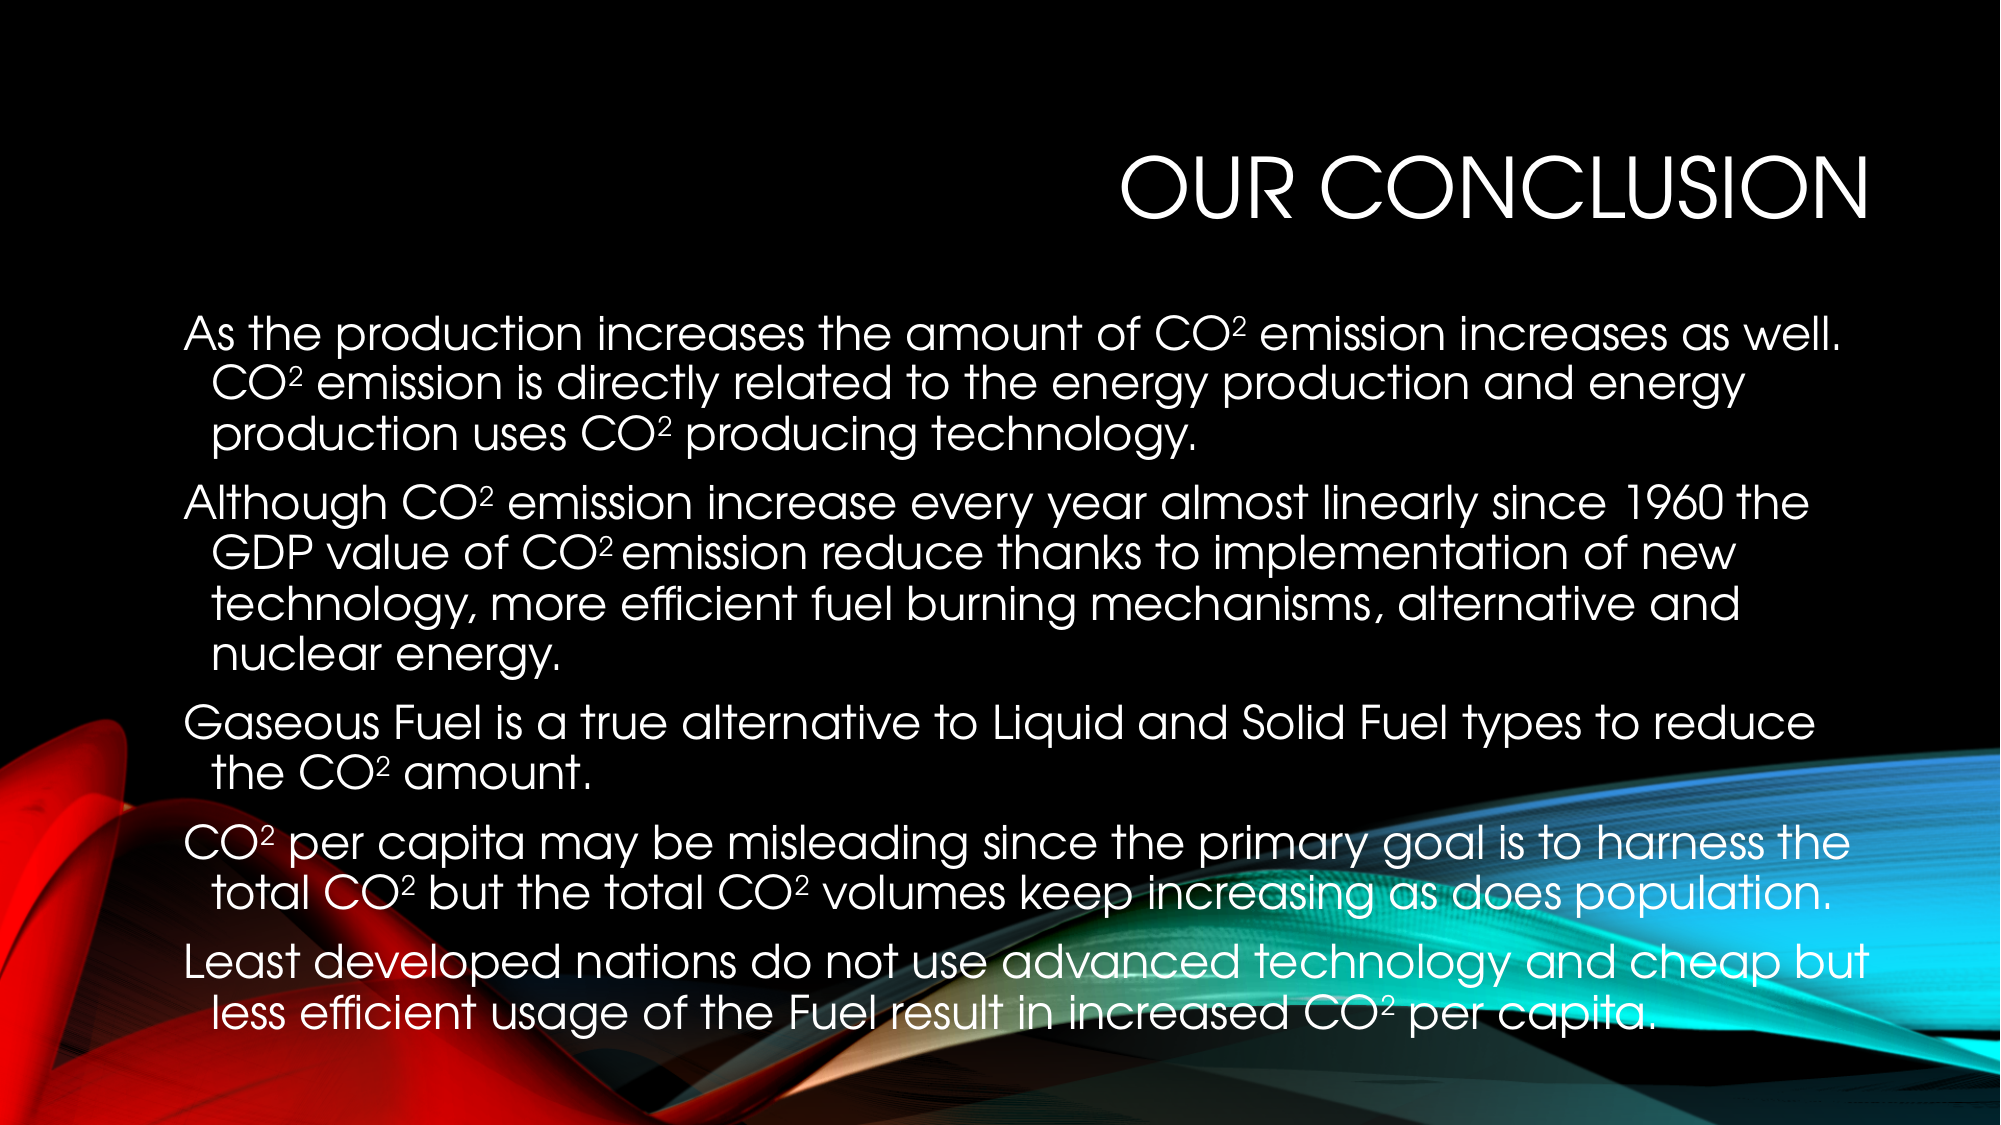

# Our Conclusion
As the production increases the amount of CO2 emission increases as well. CO2 emission is directly related to the energy production and energy production uses CO2 producing technology.
Although CO2 emission increase every year almost linearly since 1960 the GDP value of CO2 emission reduce thanks to implementation of new technology, more efficient fuel burning mechanisms, alternative and nuclear energy.
Gaseous Fuel is a true alternative to Liquid and Solid Fuel types to reduce the CO2 amount.
CO2 per capita may be misleading since the primary goal is to harness the total CO2 but the total CO2 volumes keep increasing as does population.
Least developed nations do not use advanced technology and cheap but less efficient usage of the Fuel result in increased CO2 per capita.